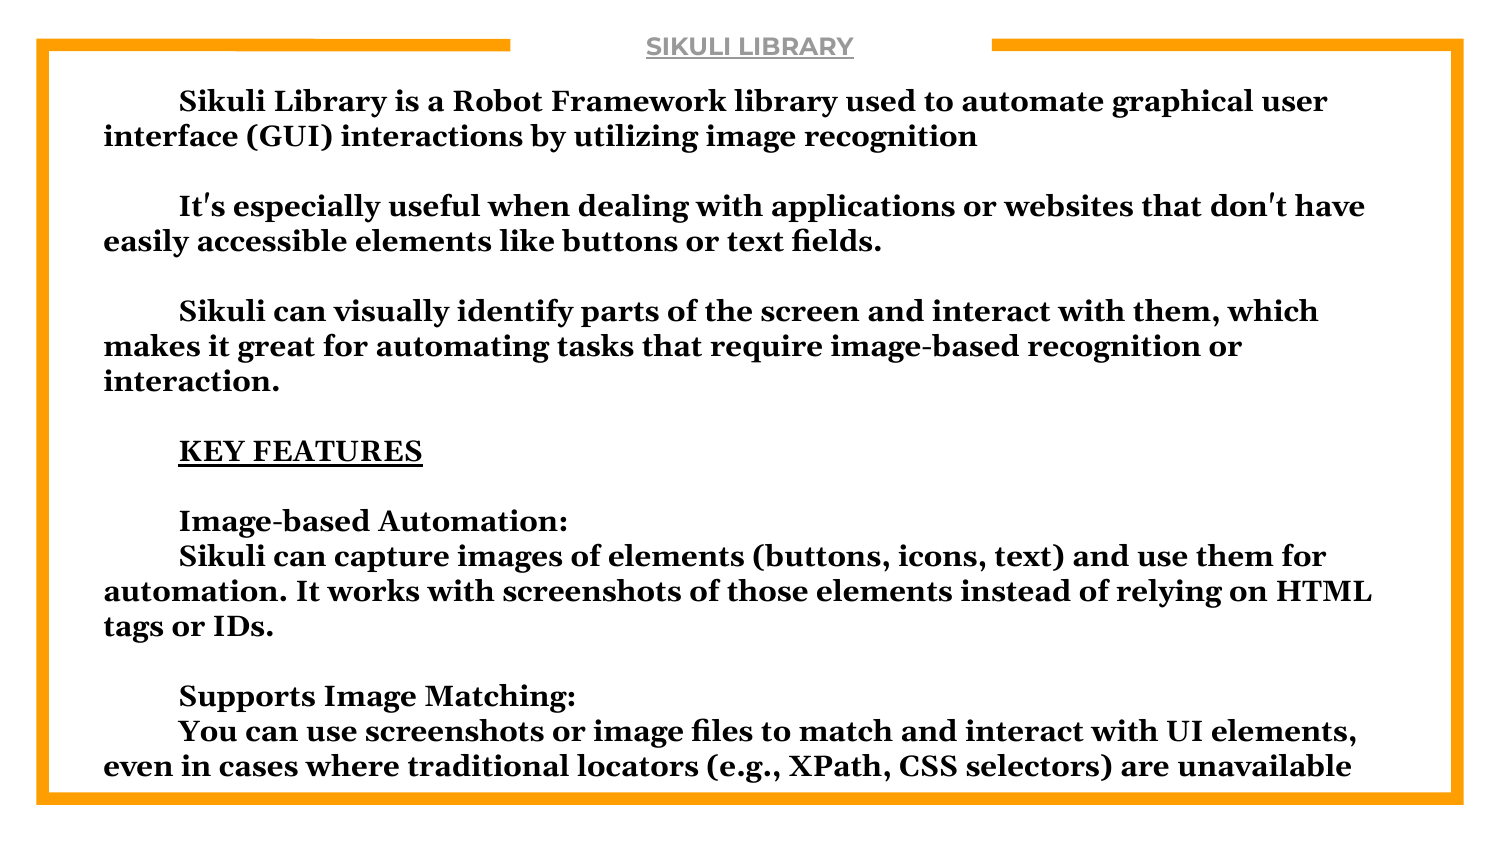

# SIKULI LIBRARY
Sikuli Library is a Robot Framework library used to automate graphical user interface (GUI) interactions by utilizing image recognition

It's especially useful when dealing with applications or websites that don't have easily accessible elements like buttons or text fields.

Sikuli can visually identify parts of the screen and interact with them, which makes it great for automating tasks that require image-based recognition or interaction.

KEY FEATURES

Image-based Automation:
Sikuli can capture images of elements (buttons, icons, text) and use them for automation. It works with screenshots of those elements instead of relying on HTML tags or IDs.

Supports Image Matching:
You can use screenshots or image files to match and interact with UI elements, even in cases where traditional locators (e.g., XPath, CSS selectors) are unavailable